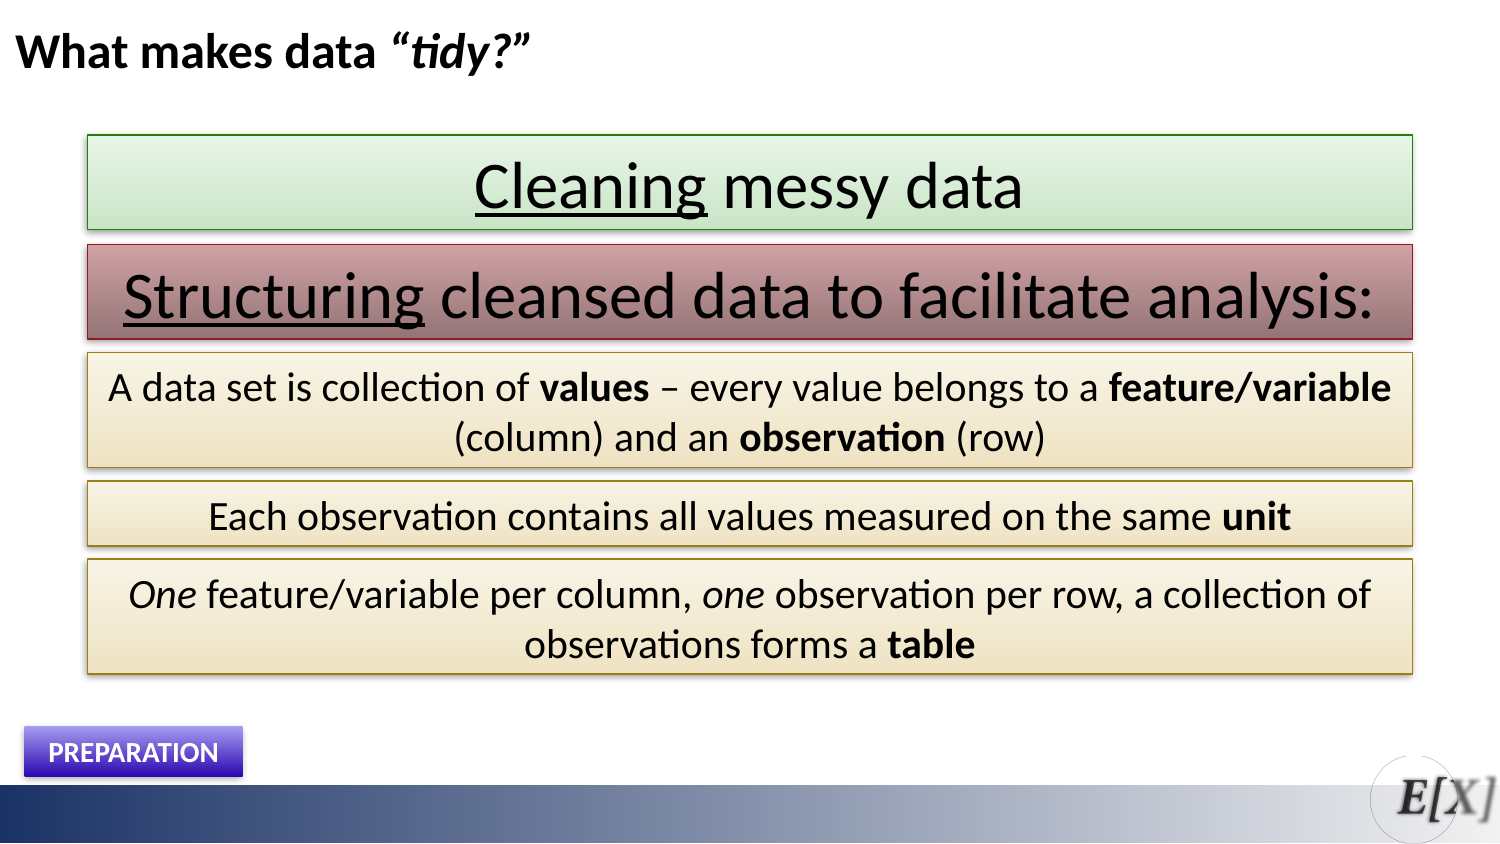

What makes data “tidy?”
Cleaning messy data
Structuring cleansed data to facilitate analysis:
A data set is collection of values – every value belongs to a feature/variable (column) and an observation (row)
Each observation contains all values measured on the same unit
One feature/variable per column, one observation per row, a collection of observations forms a table
PREPARATION